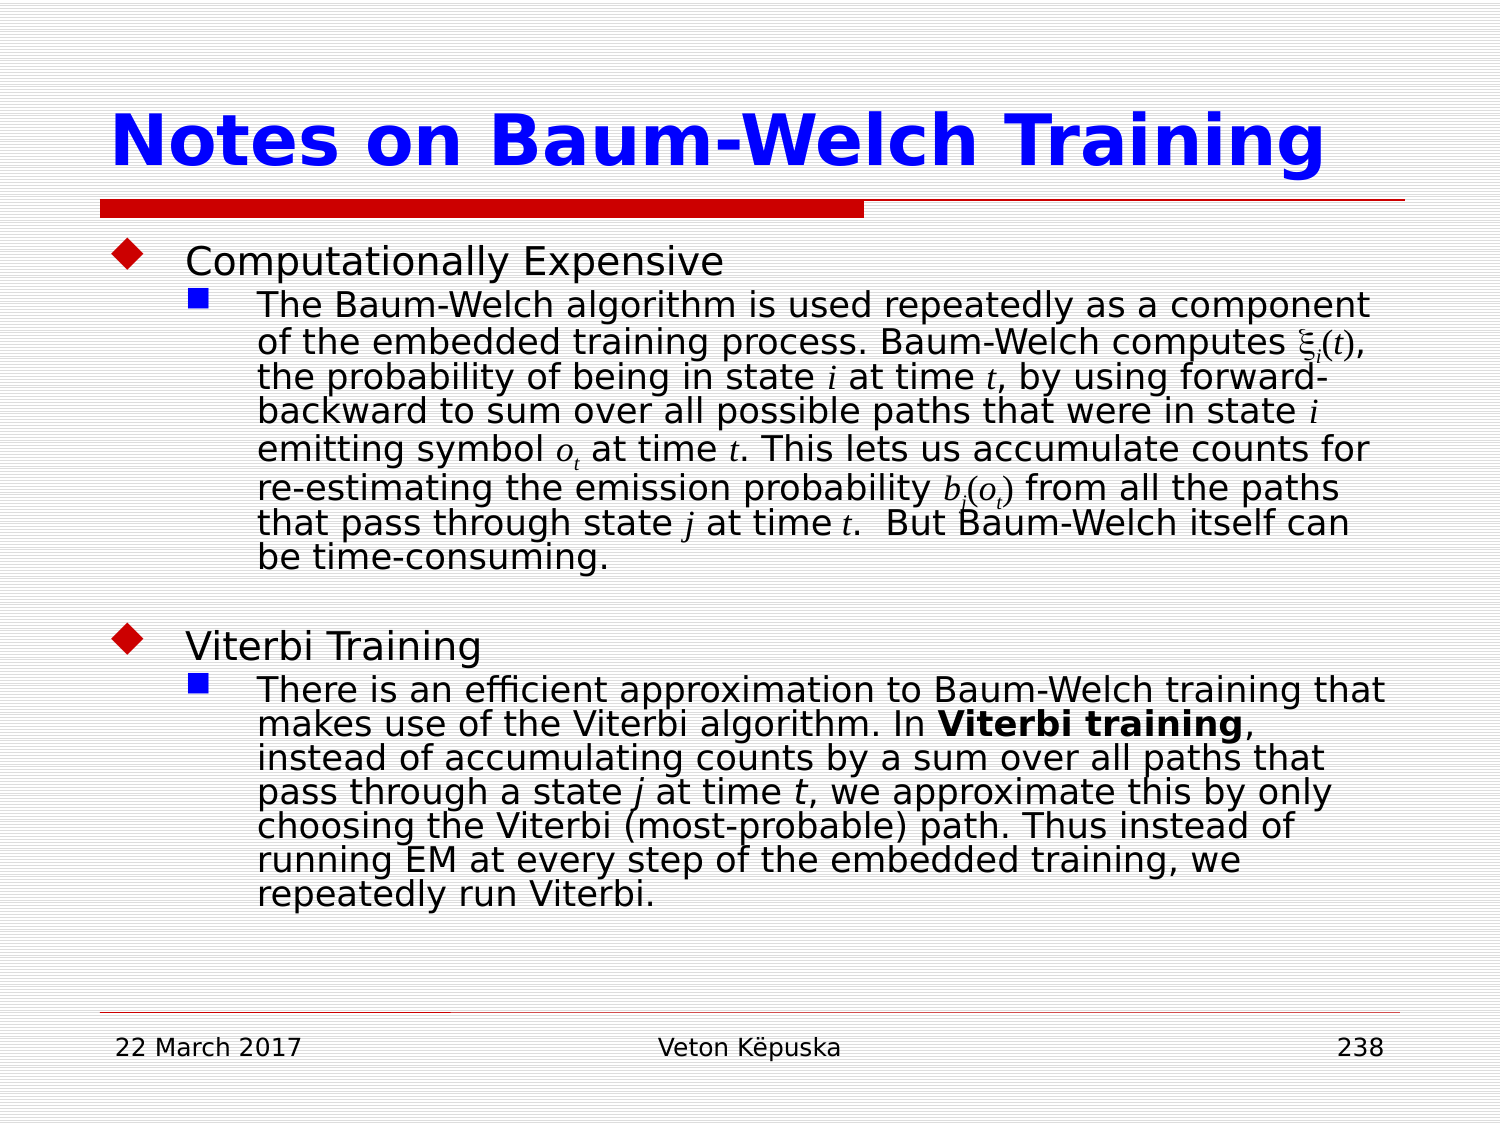

# Notes on Baum-Welch Training
Computationally Expensive
The Baum-Welch algorithm is used repeatedly as a component of the embedded training process. Baum-Welch computes ξi(t), the probability of being in state i at time t, by using forward-backward to sum over all possible paths that were in state i emitting symbol ot at time t. This lets us accumulate counts for re-estimating the emission probability bj(ot) from all the paths that pass through state j at time t.  But Baum-Welch itself can be time-consuming.

Viterbi Training
There is an efficient approximation to Baum-Welch training that makes use of the Viterbi algorithm. In Viterbi training, instead of accumulating counts by a sum over all paths that pass through a state j at time t, we approximate this by only choosing the Viterbi (most-probable) path. Thus instead of running EM at every step of the embedded training, we repeatedly run Viterbi.
22 March 2017
Veton Këpuska
238